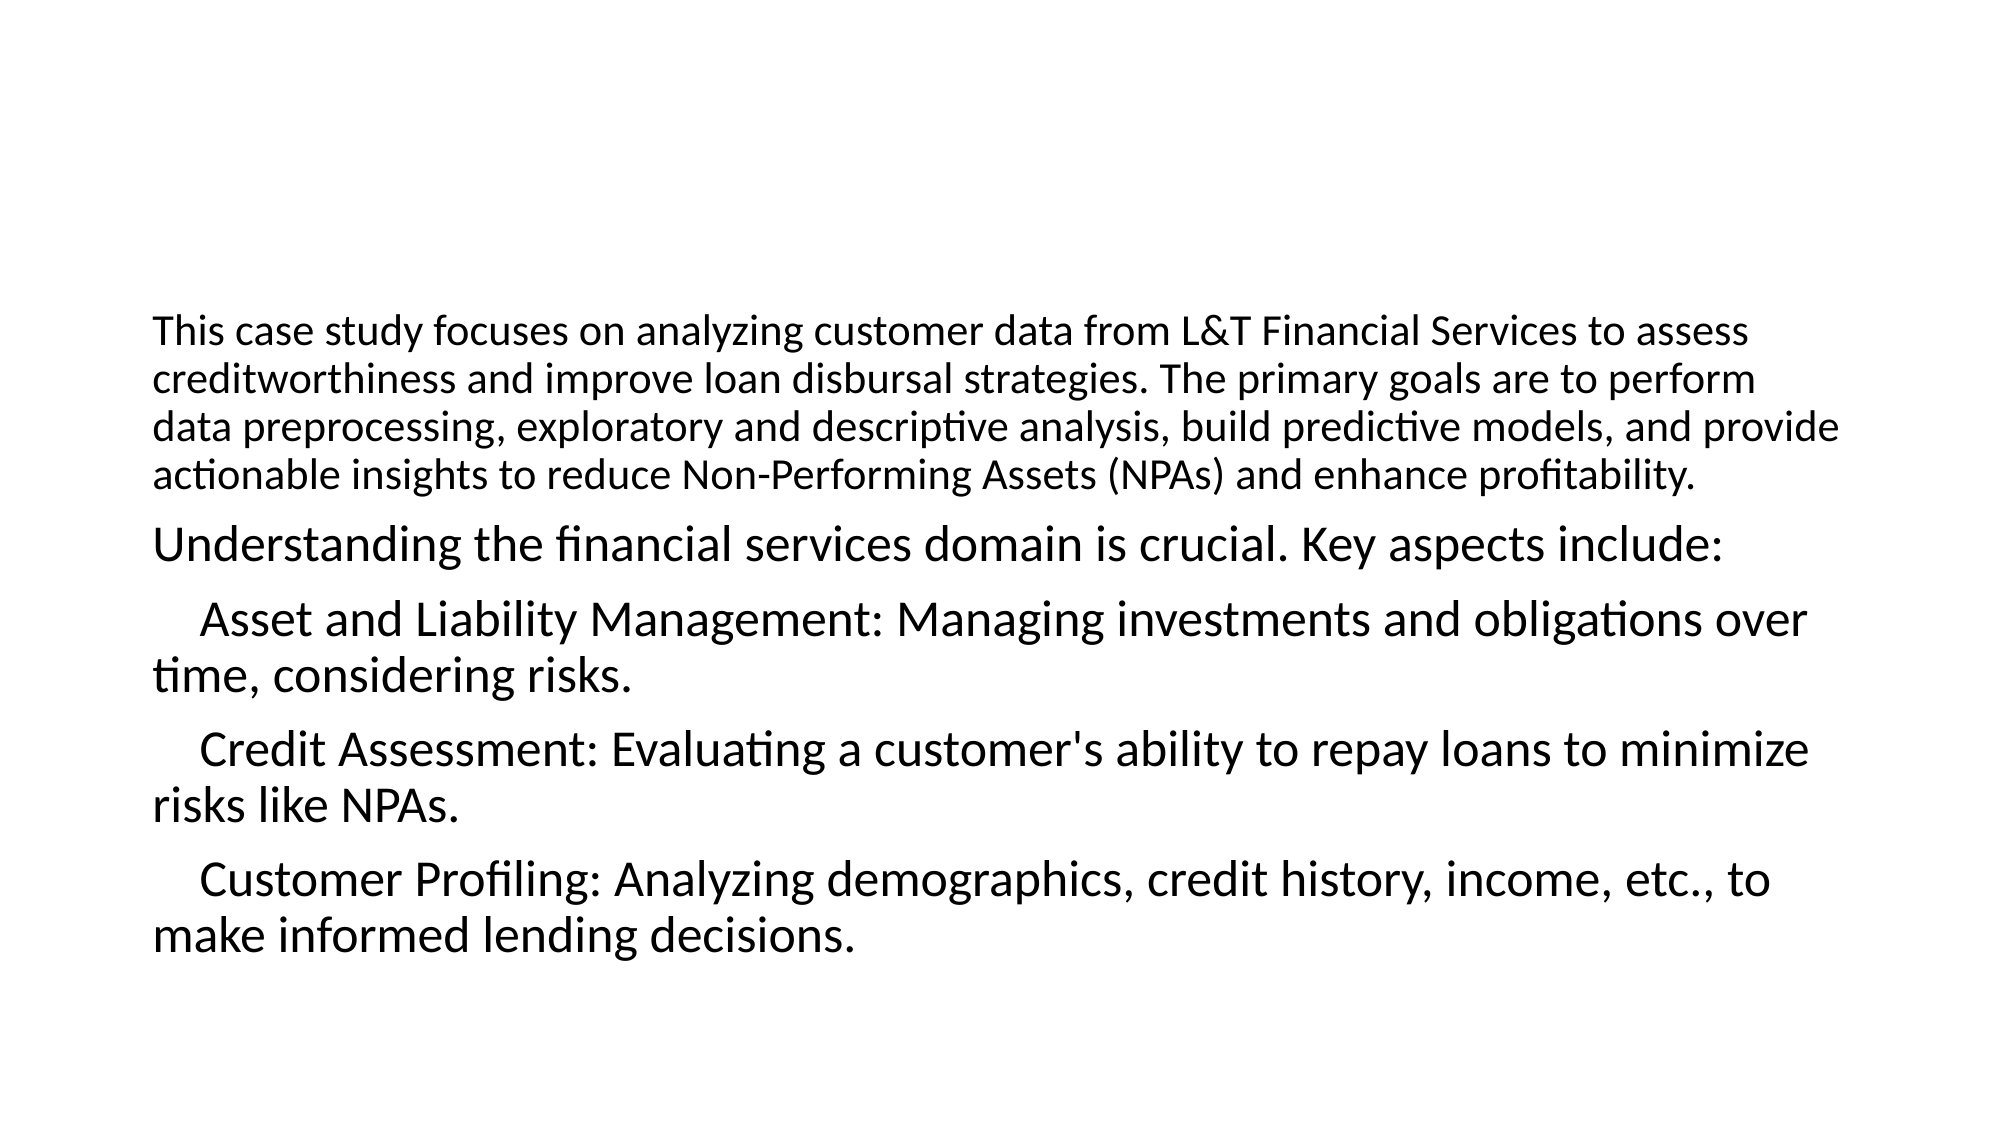

#
This case study focuses on analyzing customer data from L&T Financial Services to assess creditworthiness and improve loan disbursal strategies. The primary goals are to perform data preprocessing, exploratory and descriptive analysis, build predictive models, and provide actionable insights to reduce Non-Performing Assets (NPAs) and enhance profitability.
Understanding the financial services domain is crucial. Key aspects include:
    Asset and Liability Management: Managing investments and obligations over time, considering risks.
    Credit Assessment: Evaluating a customer's ability to repay loans to minimize risks like NPAs.
    Customer Profiling: Analyzing demographics, credit history, income, etc., to make informed lending decisions.